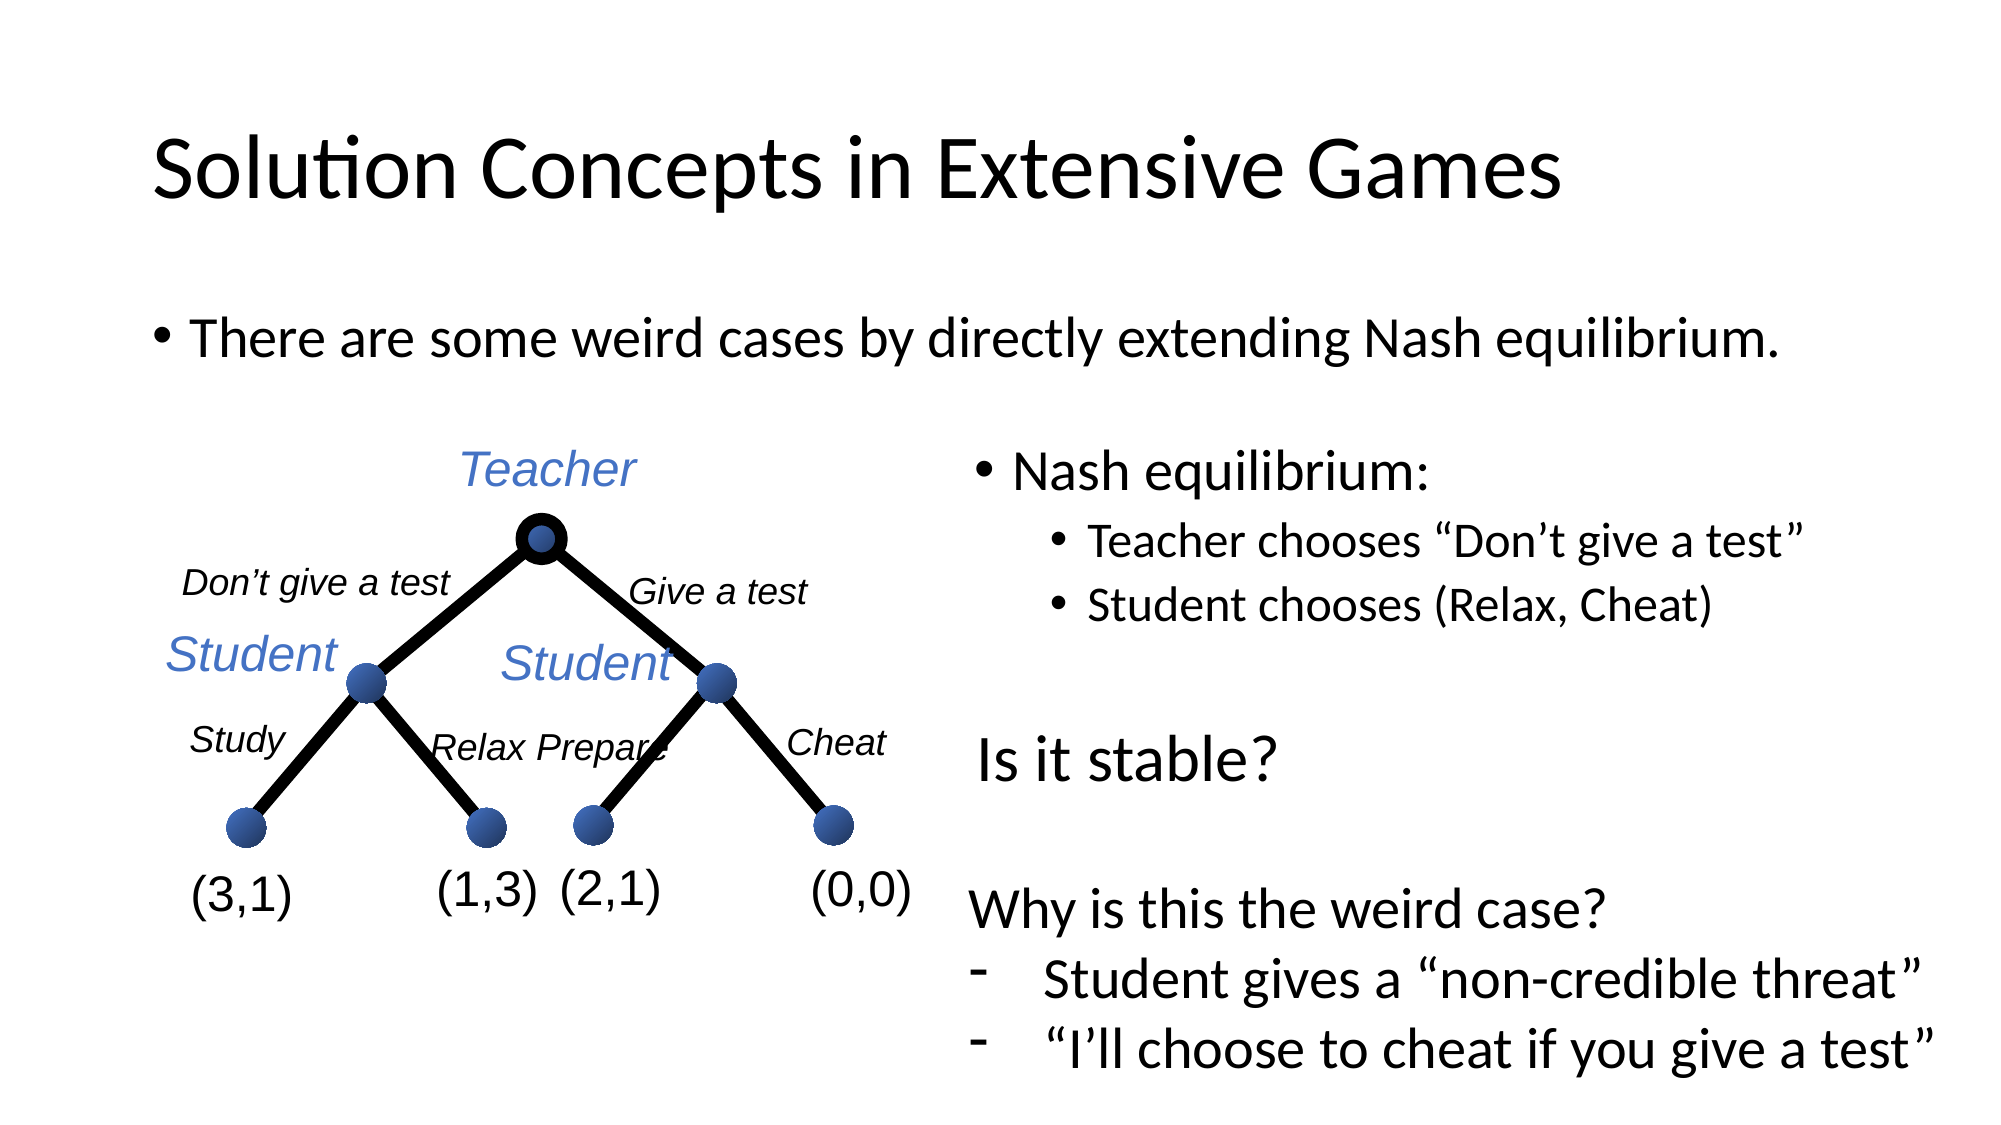

# Solution Concepts in Extensive Games
There are some weird cases by directly extending Nash equilibrium.
Teacher
Nash equilibrium:
Teacher chooses “Don’t give a test”
Student chooses (Relax, Cheat)

Don’t give a test
Give a test

Study
Cheat
Relax
Prepare

(2,1)
(0,0)
(1,3)
(3,1)
Student
Student
Is it stable?
Why is this the weird case?
Student gives a “non-credible threat”
“I’ll choose to cheat if you give a test”